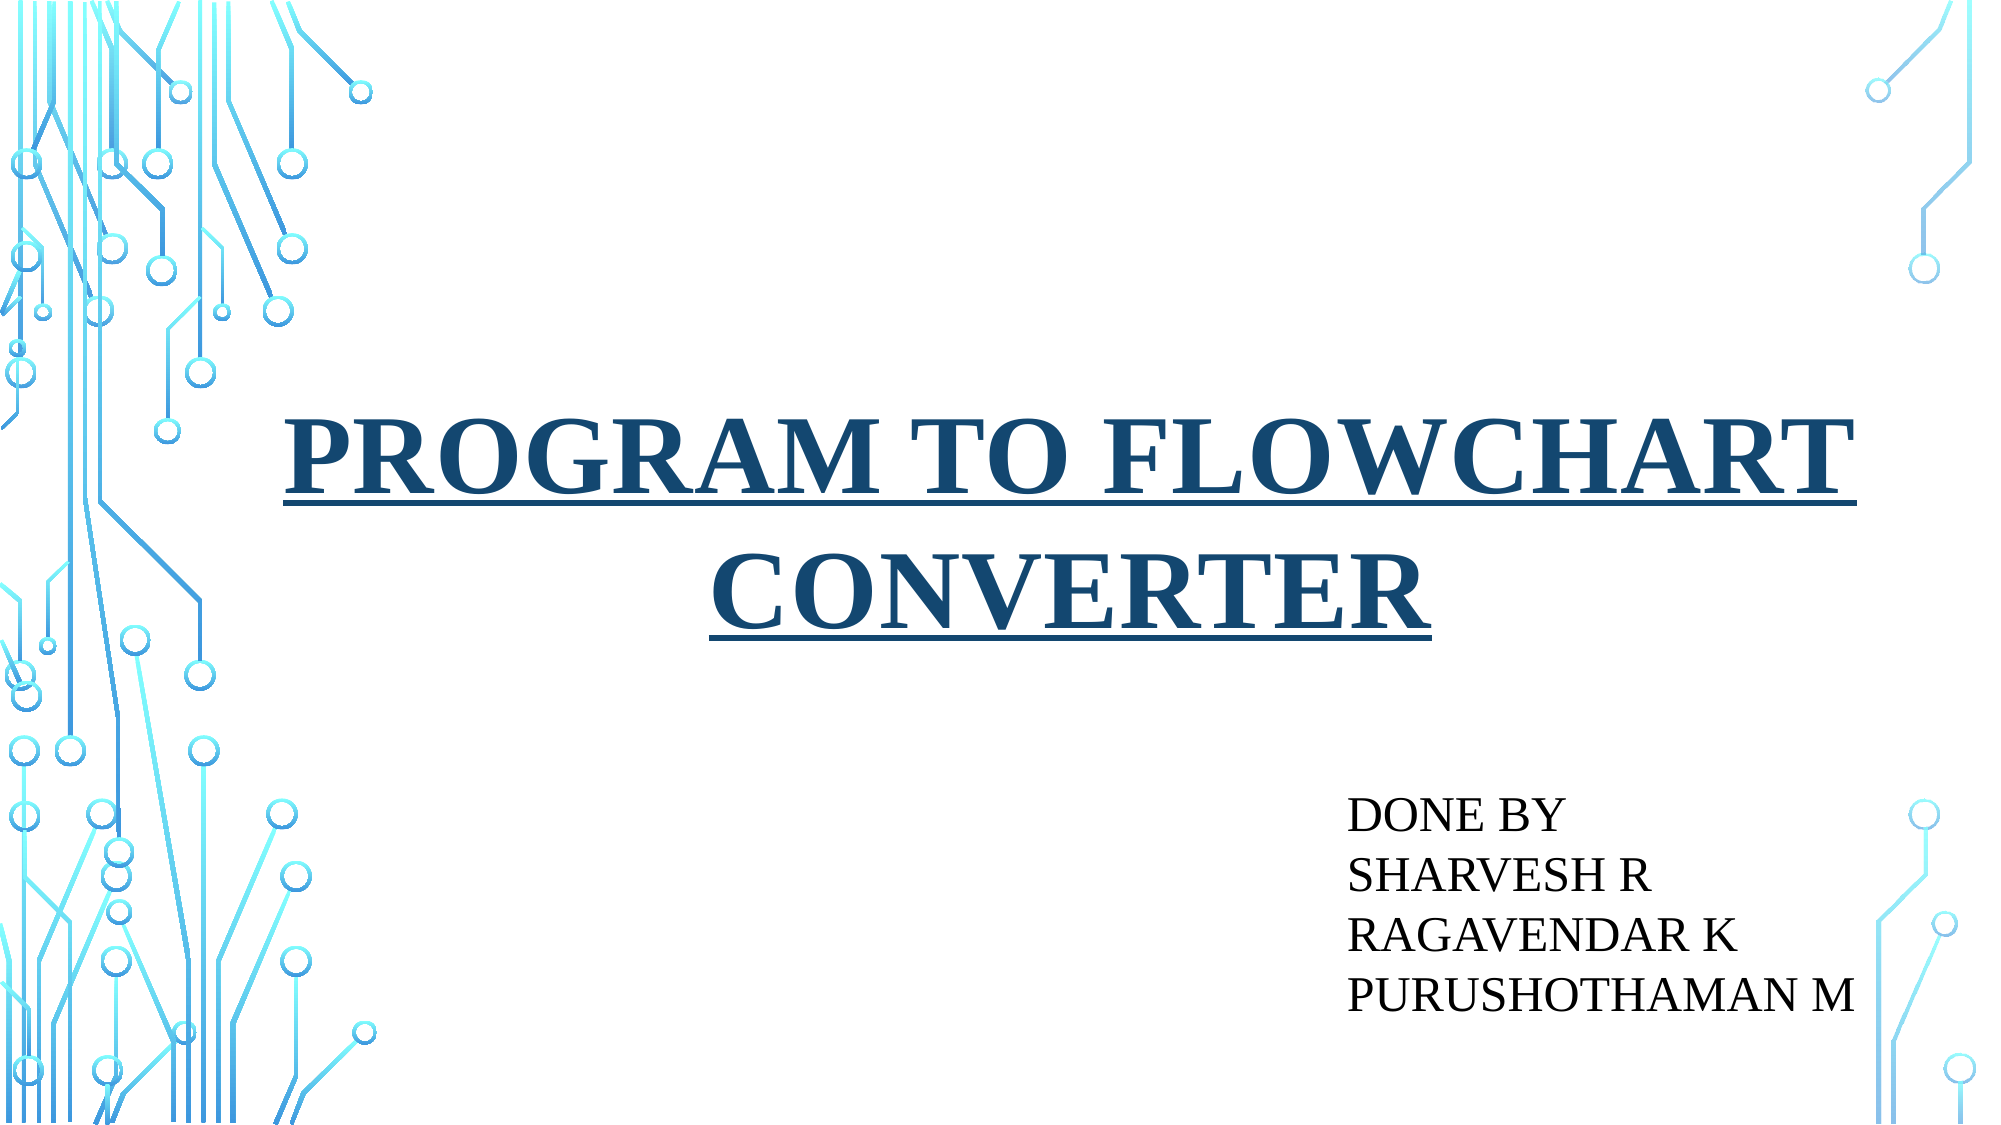

#

PROGRAM TO FLOWCHART CONVERTER
DONE BY
SHARVESH R
RAGAVENDAR K
PURUSHOTHAMAN M